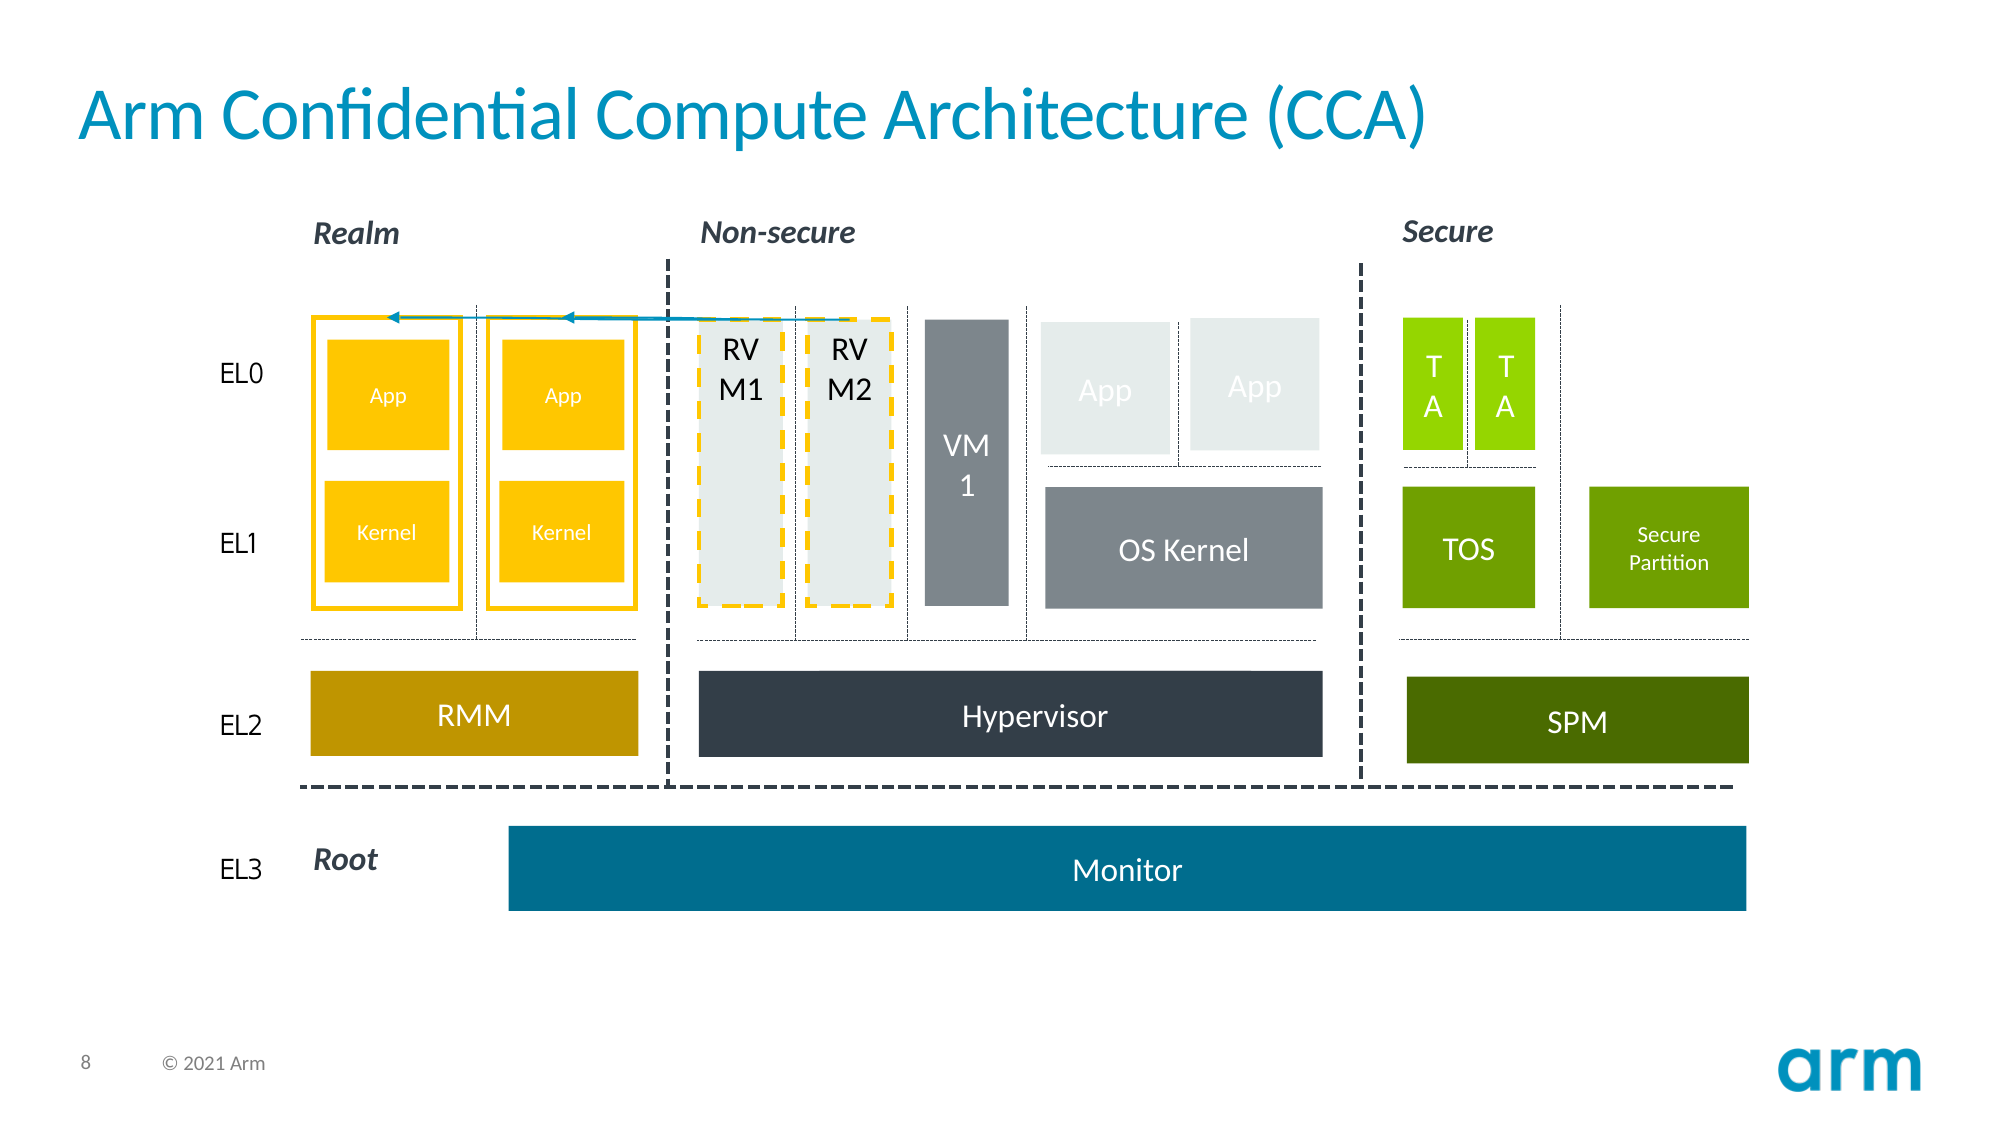

# Arm Confidential Compute Architecture (CCA)
Secure
Non-secure
Realm
TA
TA

App
Kernel

App
Kernel
App
RVM1
RVM2
VM1
App
Secure Partition
TOS
OS Kernel
Hypervisor
Hypervisor
RMM
SPM
Monitor
Root
EL0
EL1
EL2
EL3